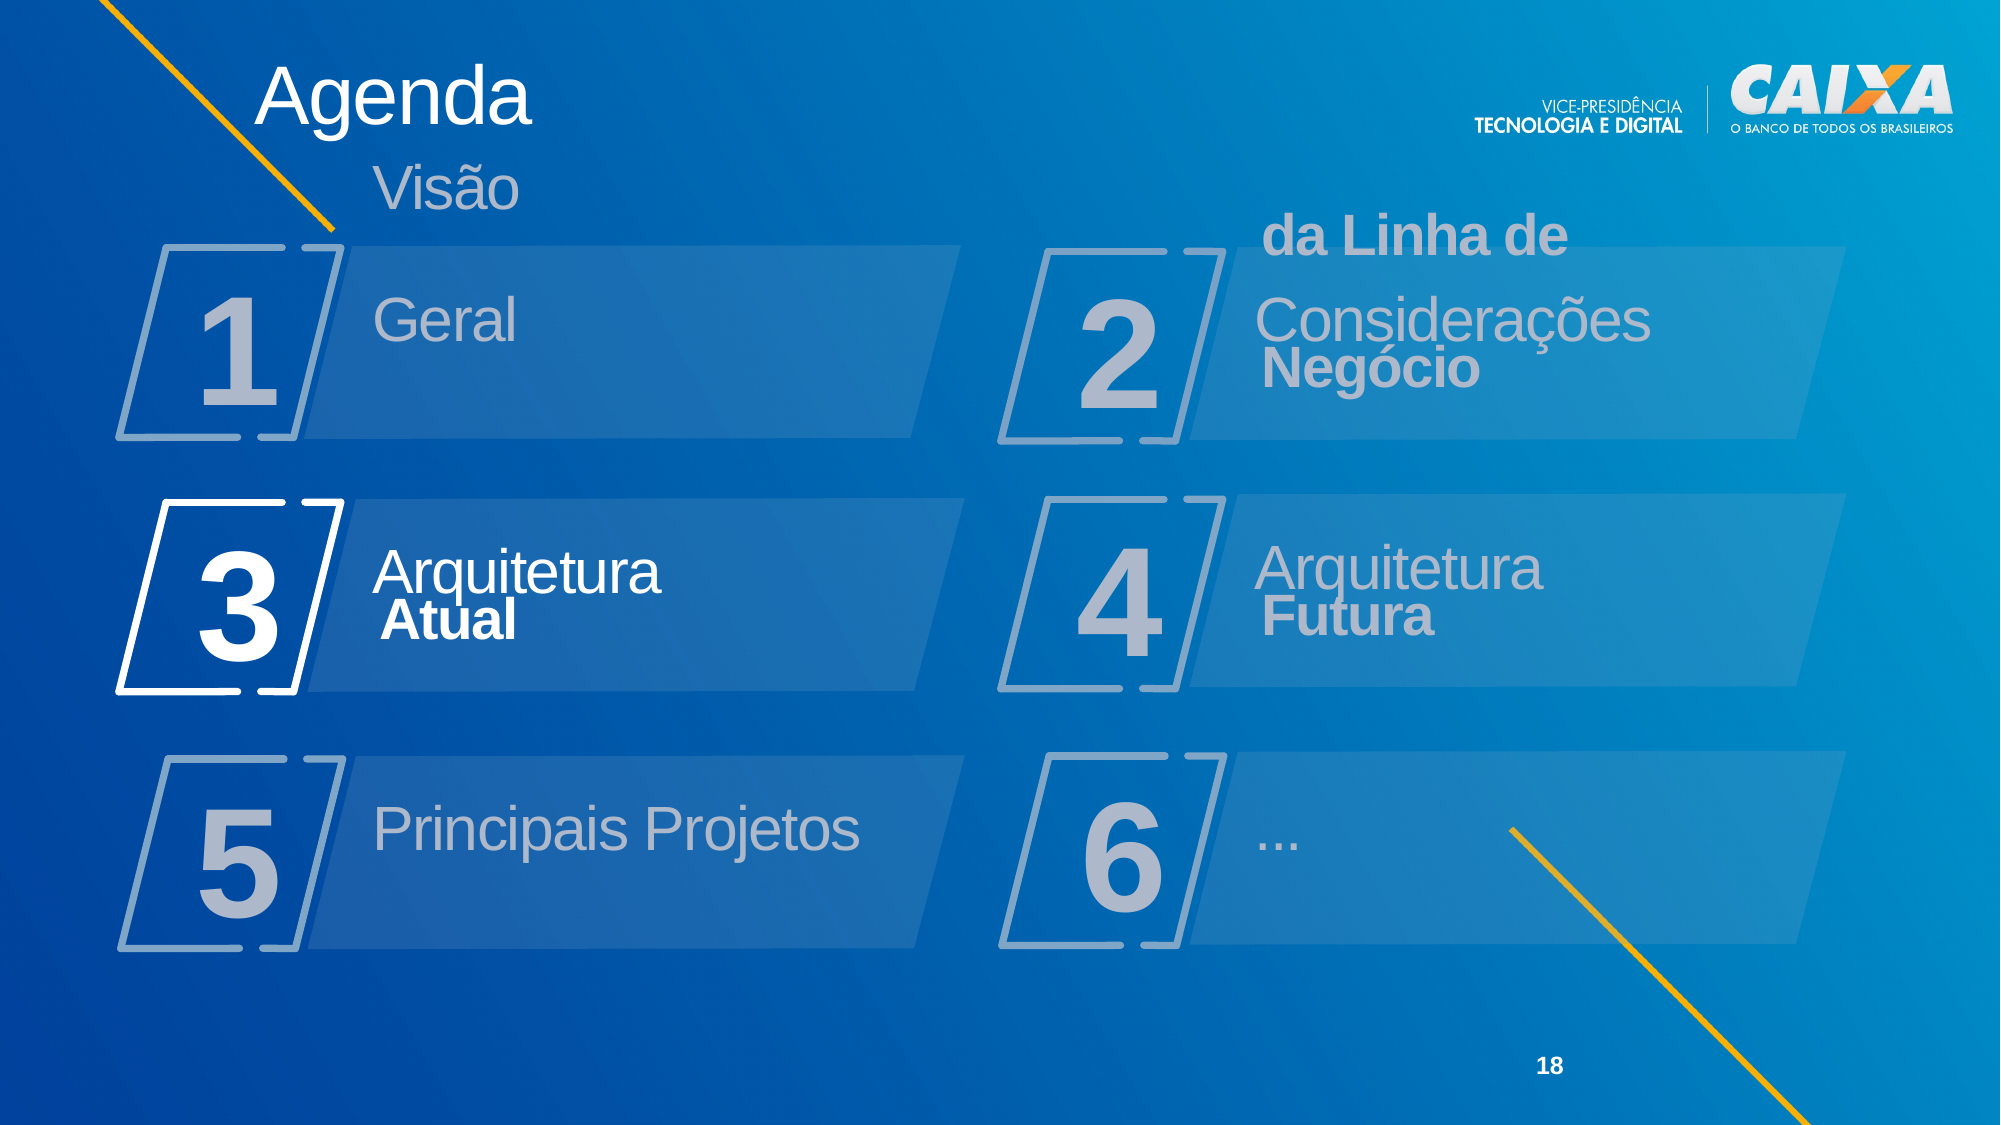

Agenda
1

2

Visão Geral
Considerações
da Linha de Negócio
4

3

Arquitetura
Arquitetura
Futura
Atual
6

5

Principais Projetos
...
18